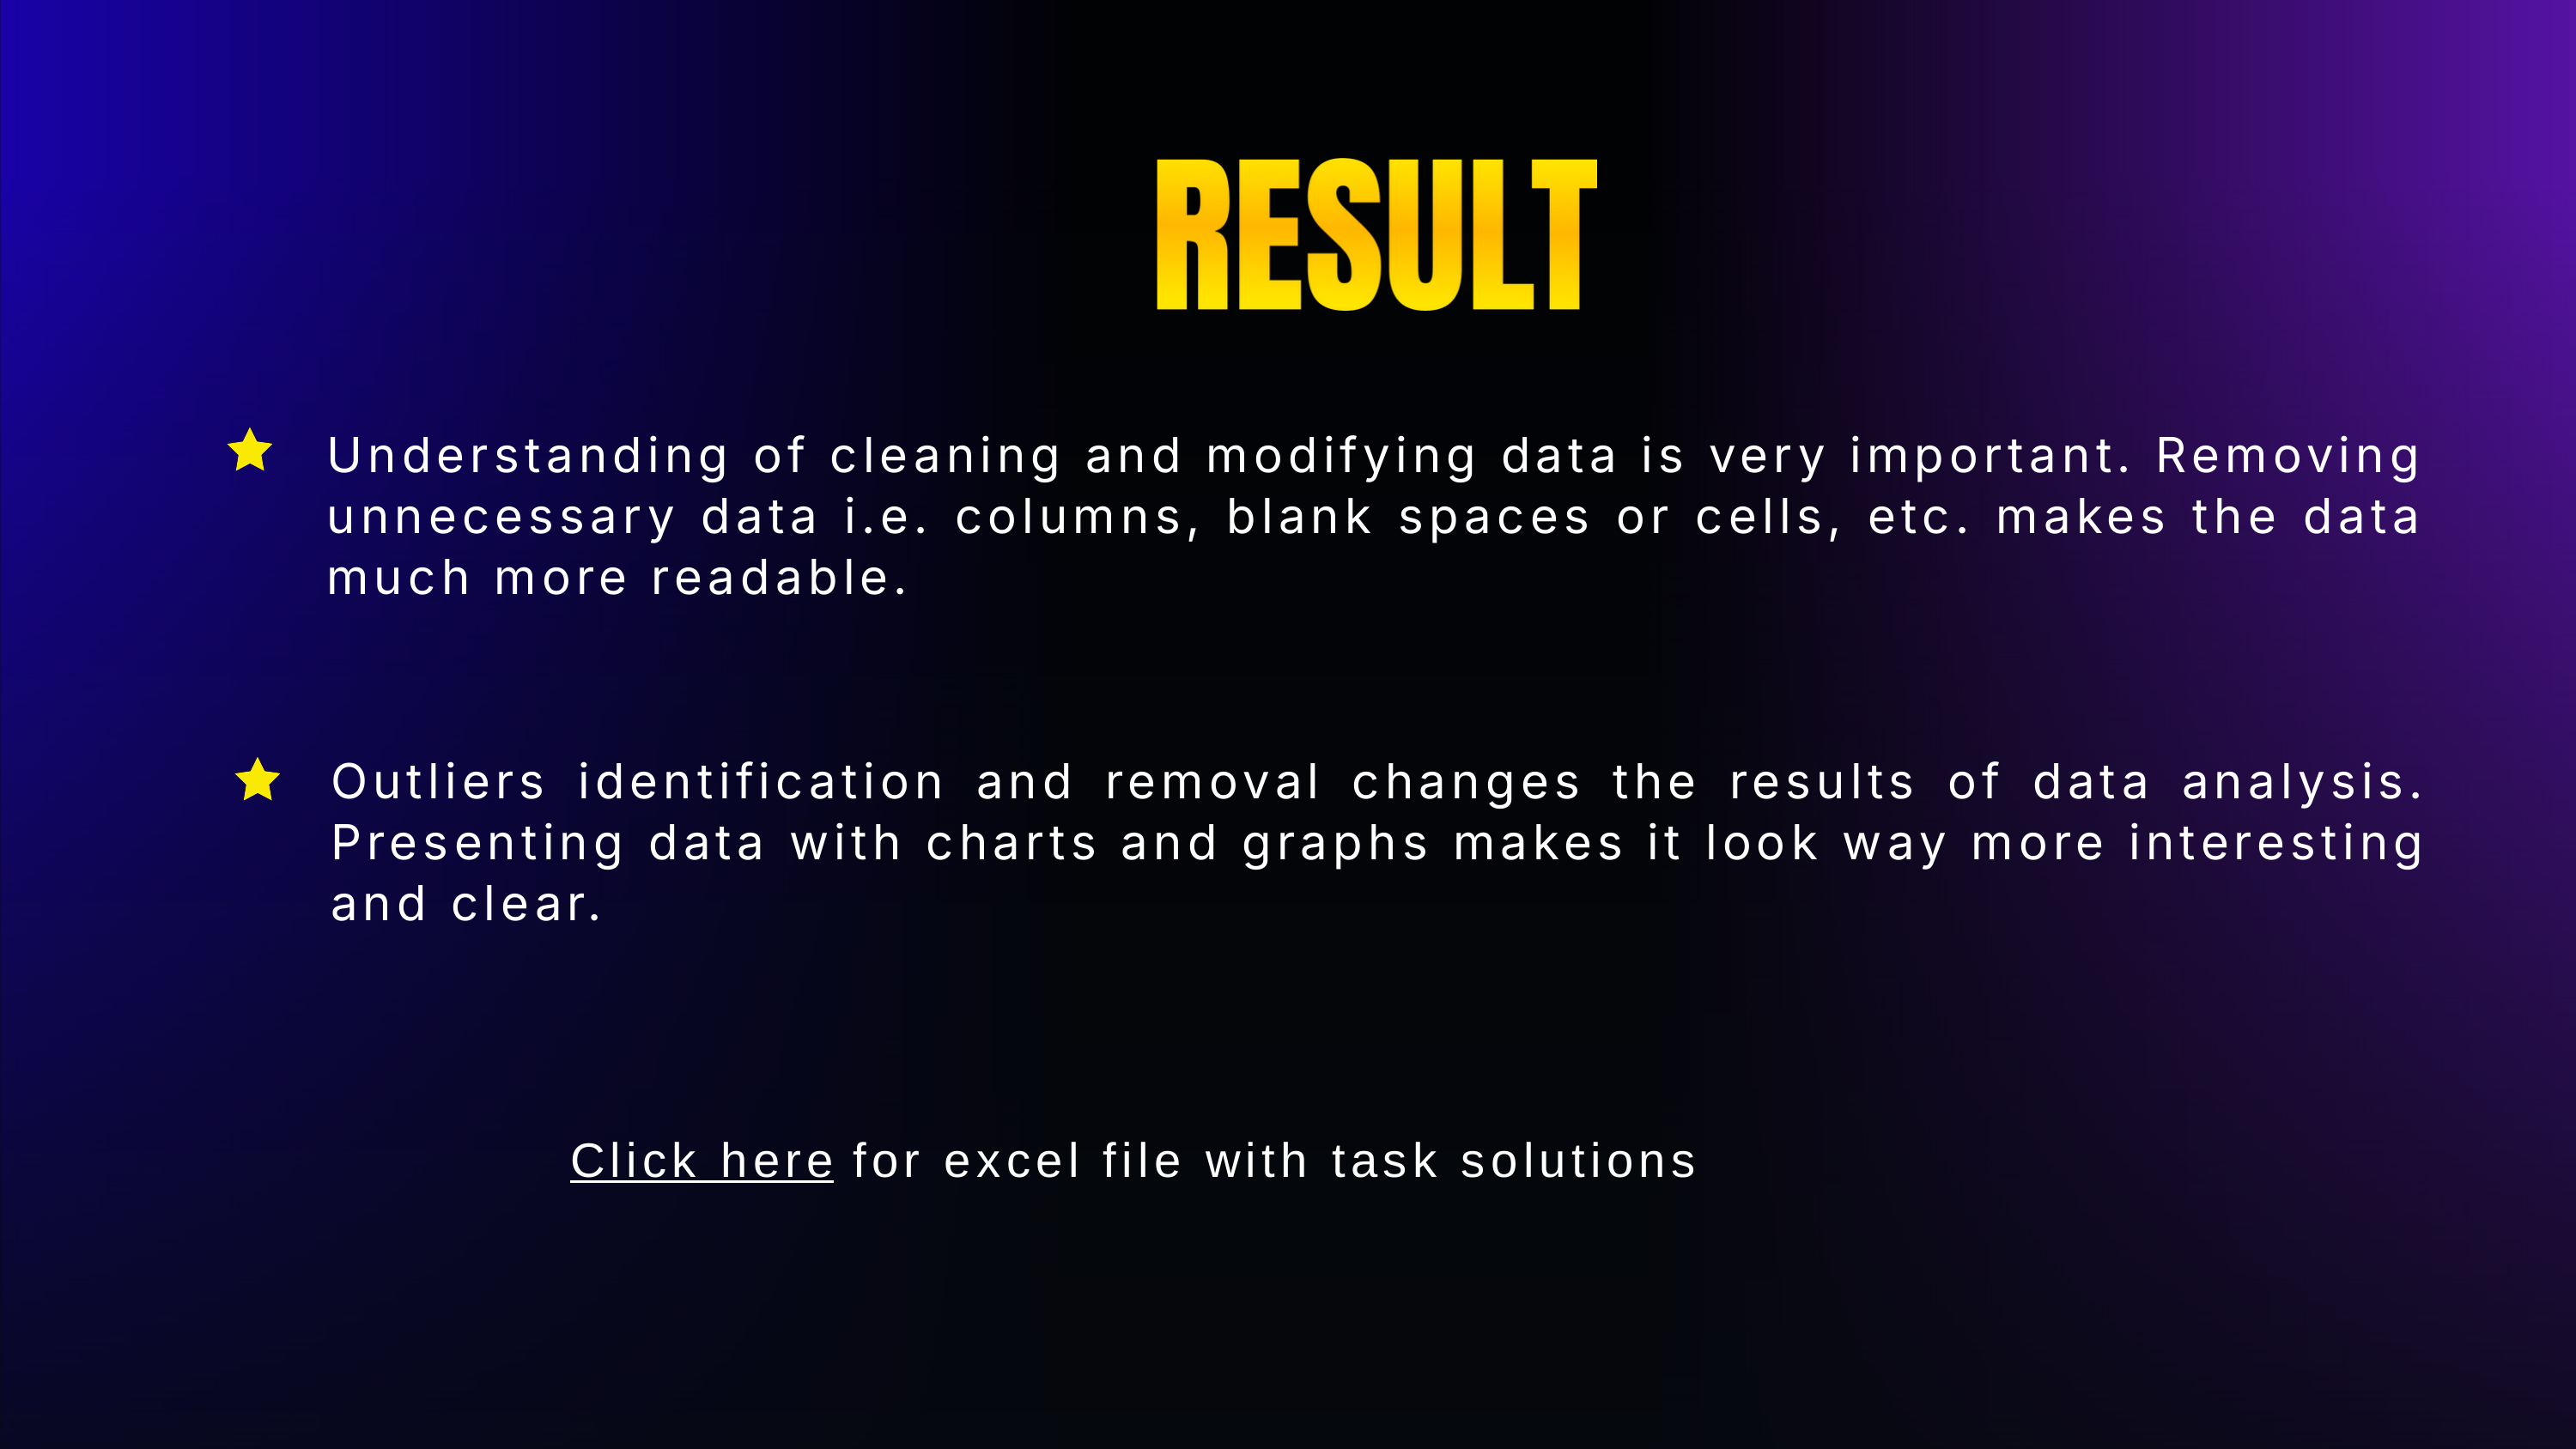

Understanding of cleaning and modifying data is very important. Removing unnecessary data i.e. columns, blank spaces or cells, etc. makes the data much more readable.

Outliers identification and removal changes the results of data analysis. Presenting data with charts and graphs makes it look way more interesting and clear.

Click here for excel file with task solutions